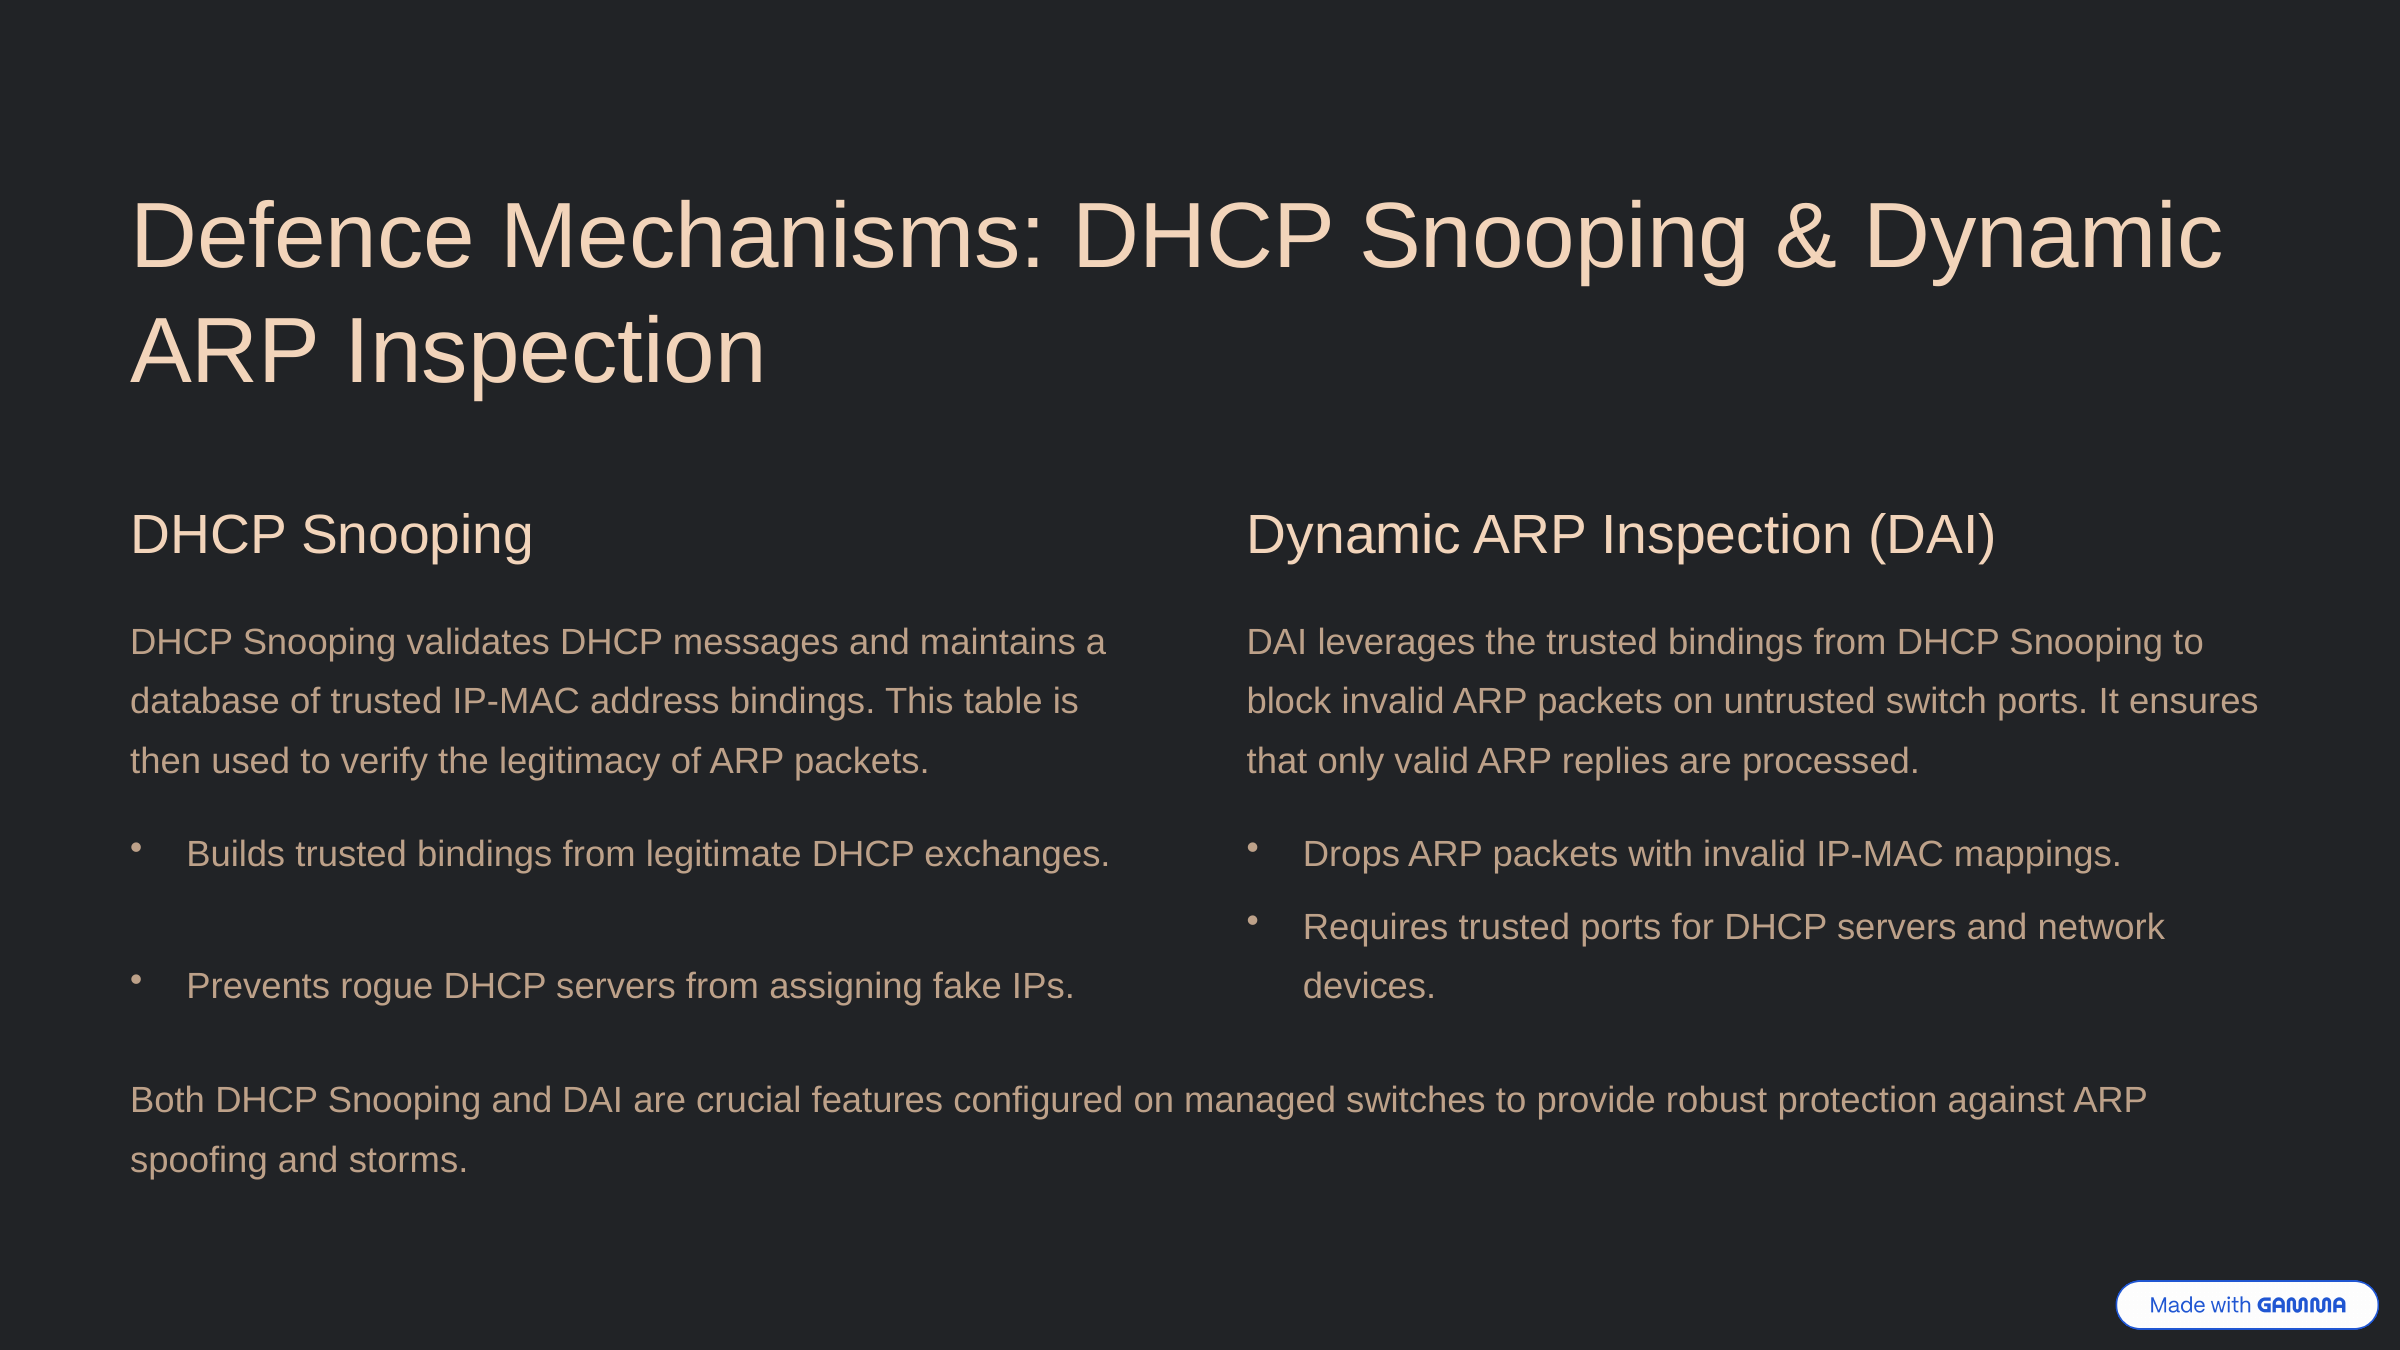

Defence Mechanisms: DHCP Snooping & Dynamic ARP Inspection
DHCP Snooping
Dynamic ARP Inspection (DAI)
DHCP Snooping validates DHCP messages and maintains a database of trusted IP-MAC address bindings. This table is then used to verify the legitimacy of ARP packets.
DAI leverages the trusted bindings from DHCP Snooping to block invalid ARP packets on untrusted switch ports. It ensures that only valid ARP replies are processed.
Builds trusted bindings from legitimate DHCP exchanges.
Drops ARP packets with invalid IP-MAC mappings.
Requires trusted ports for DHCP servers and network devices.
Prevents rogue DHCP servers from assigning fake IPs.
Both DHCP Snooping and DAI are crucial features configured on managed switches to provide robust protection against ARP spoofing and storms.